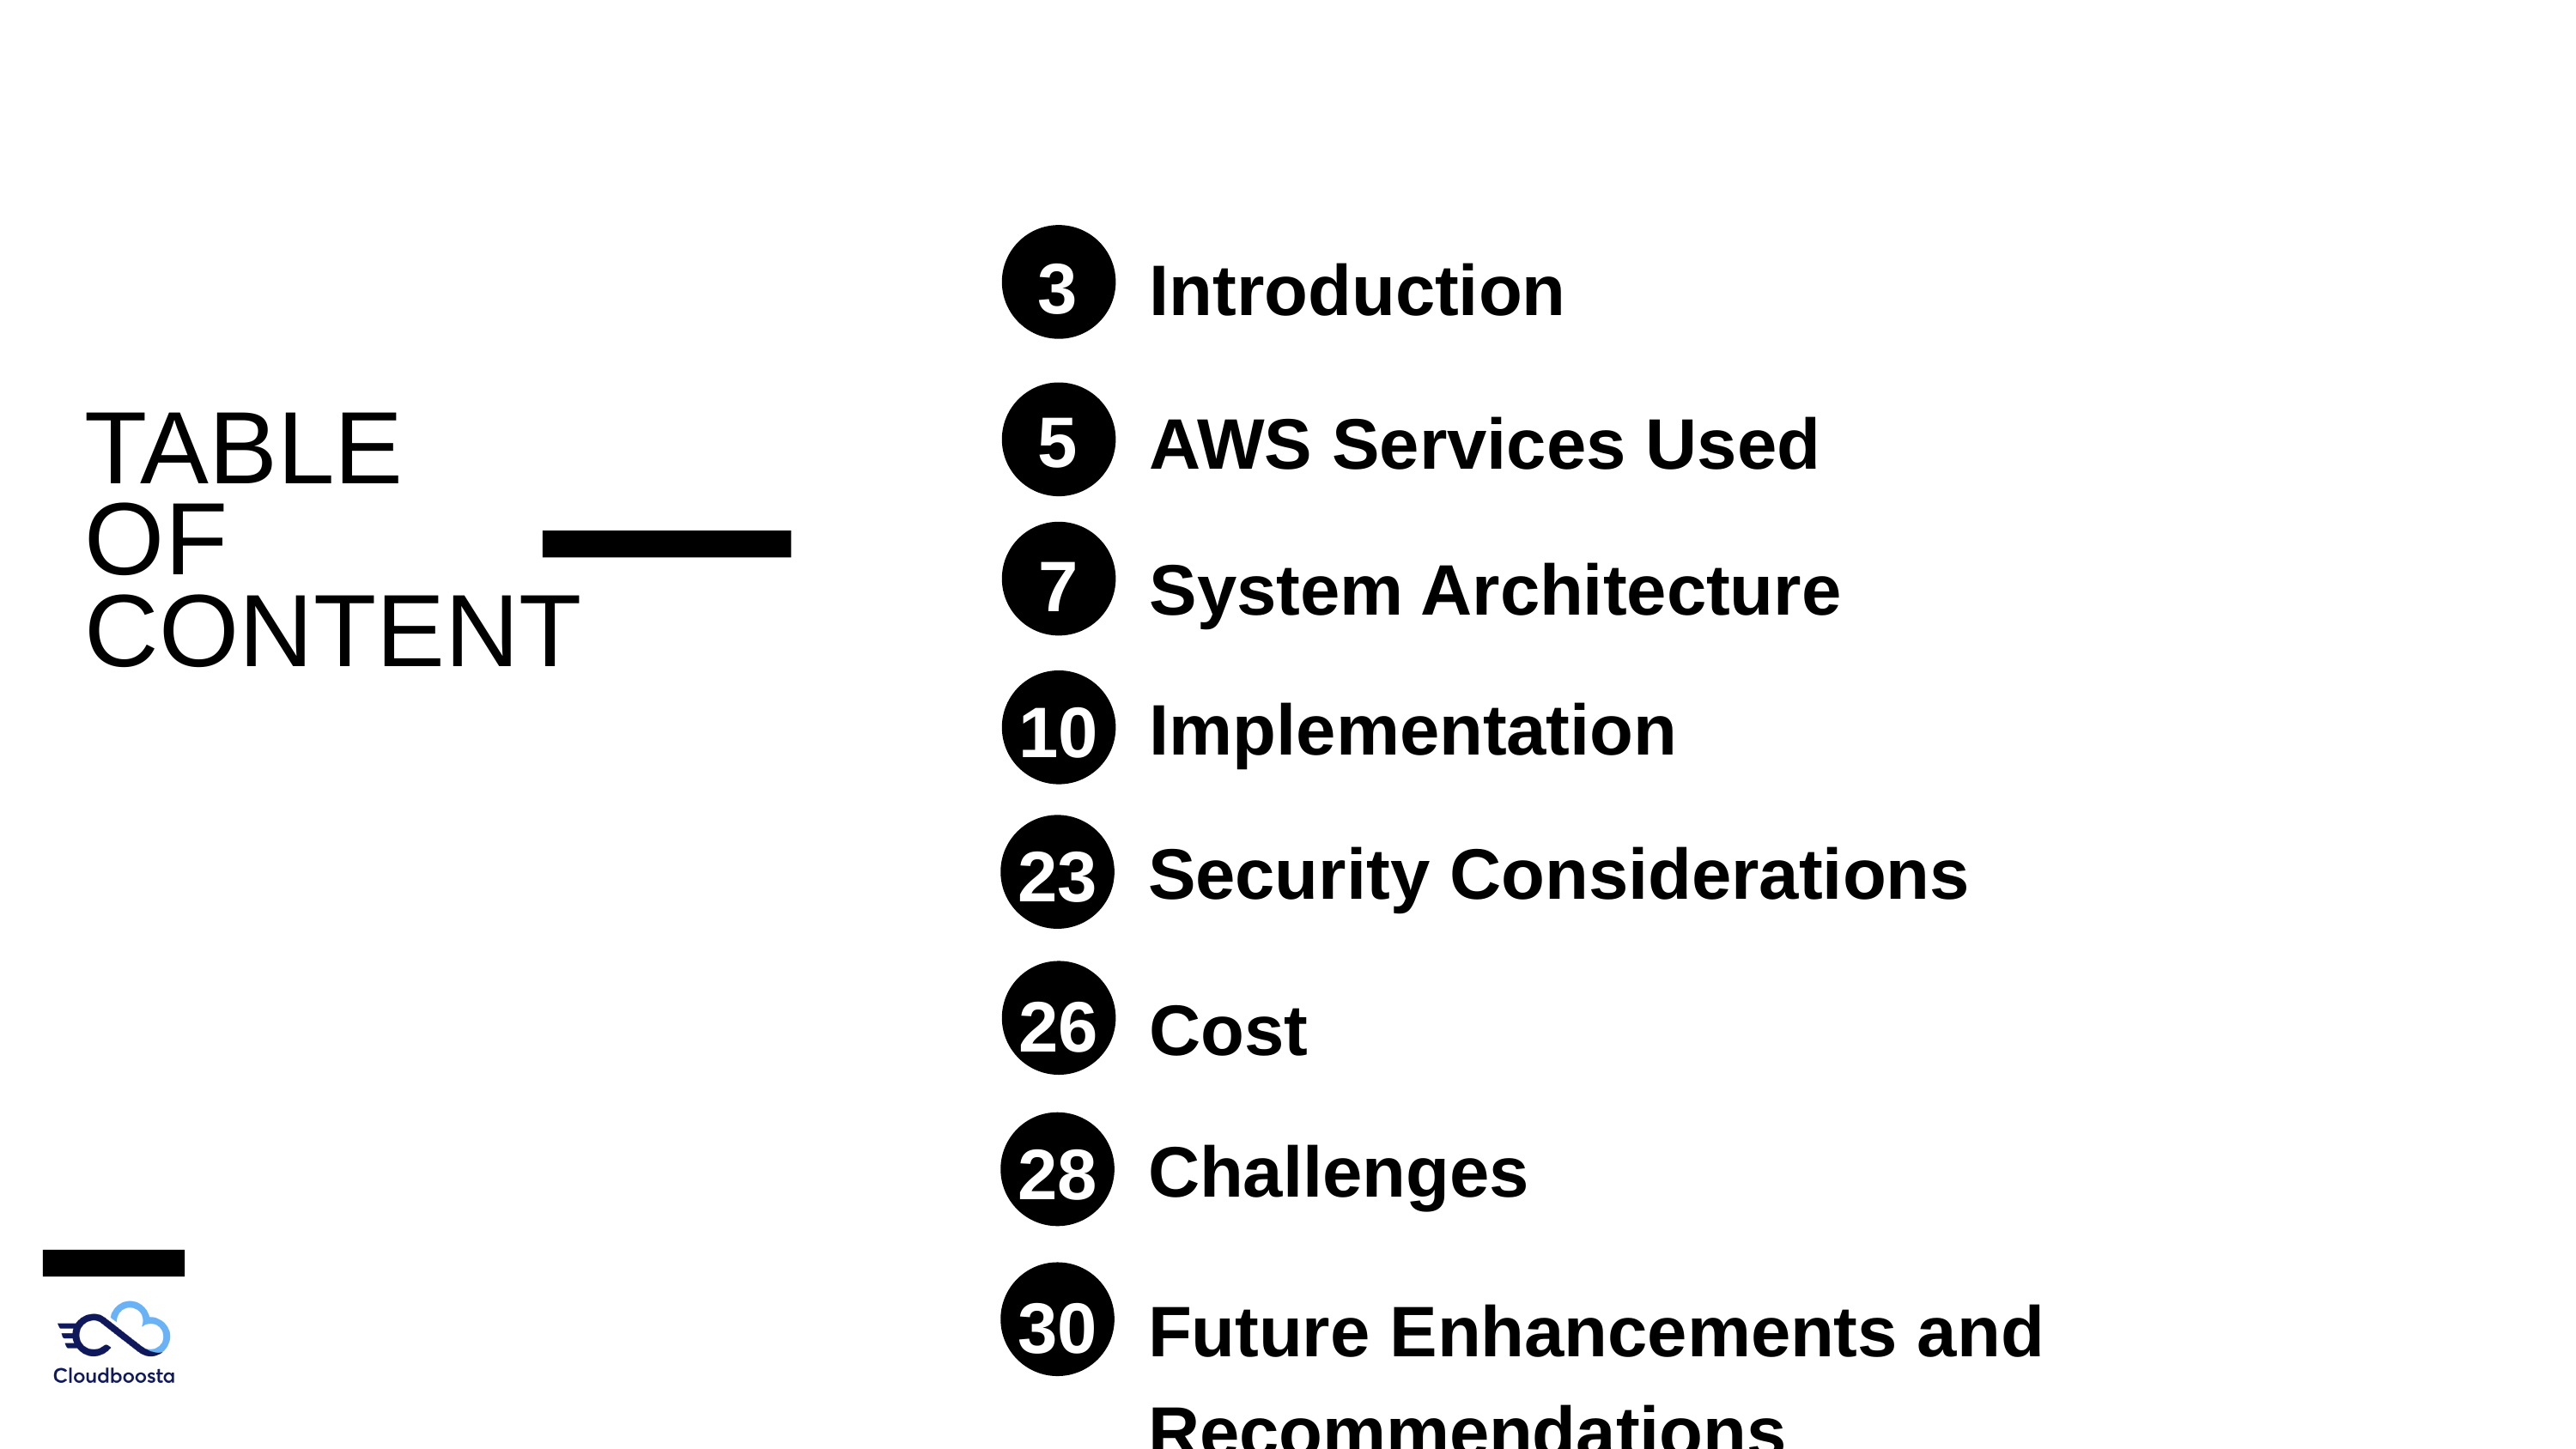

3

Introduction
3

AWS Services Used
5
TABLE
OF
CONTENT

System Architecture
7

Implementation

10
Security Considerations

23

Cost
26
Challenges

28

Future Enhancements and Recommendations
30